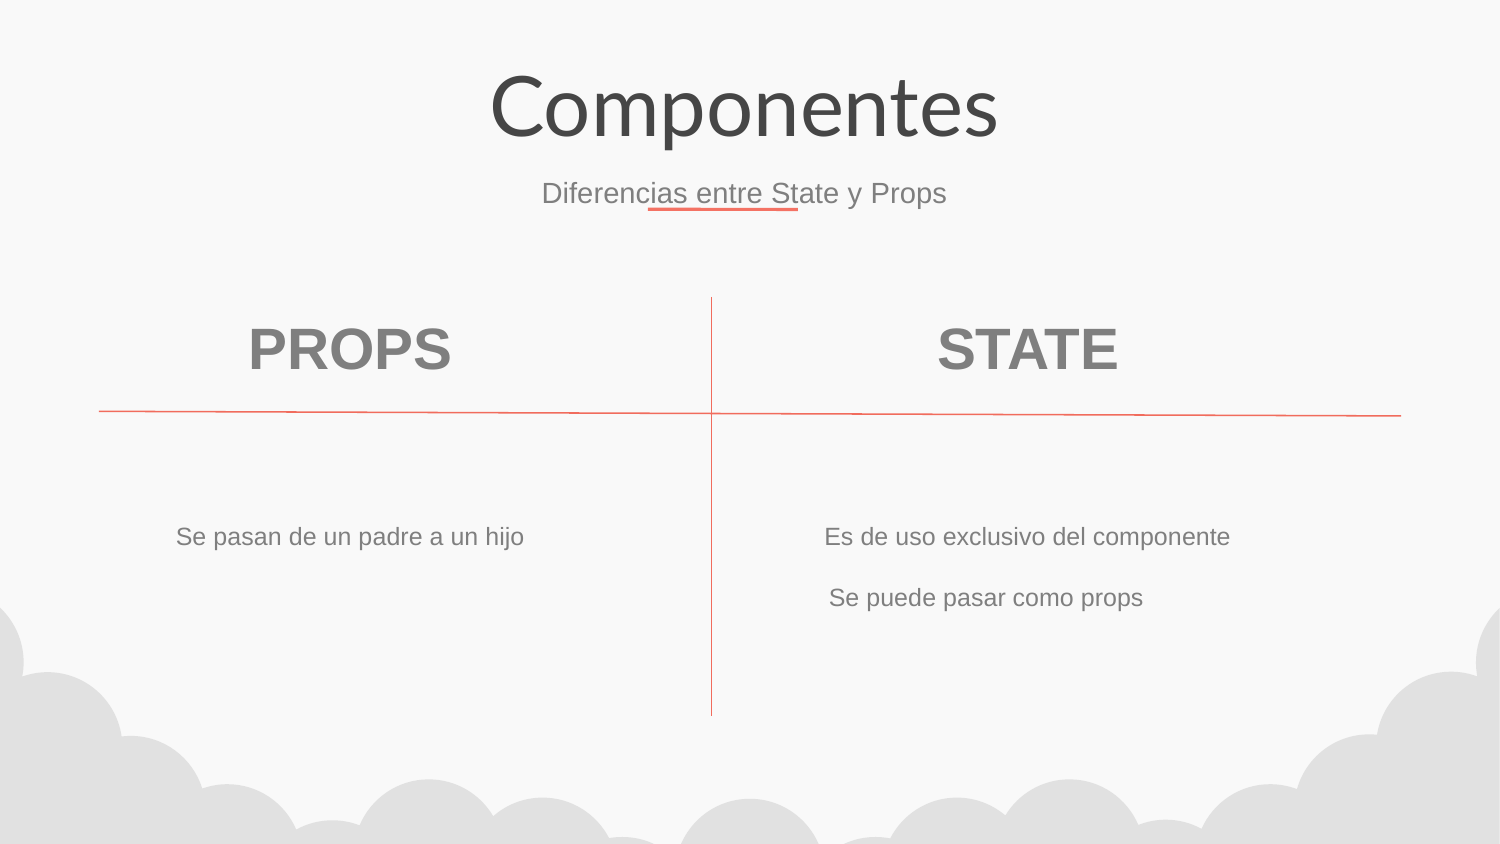

Componentes
Diferencias entre State y Props
PROPS

Se pasan de un padre a un hijo
STATE

Es de uso exclusivo del componente
         Se puede pasar como props